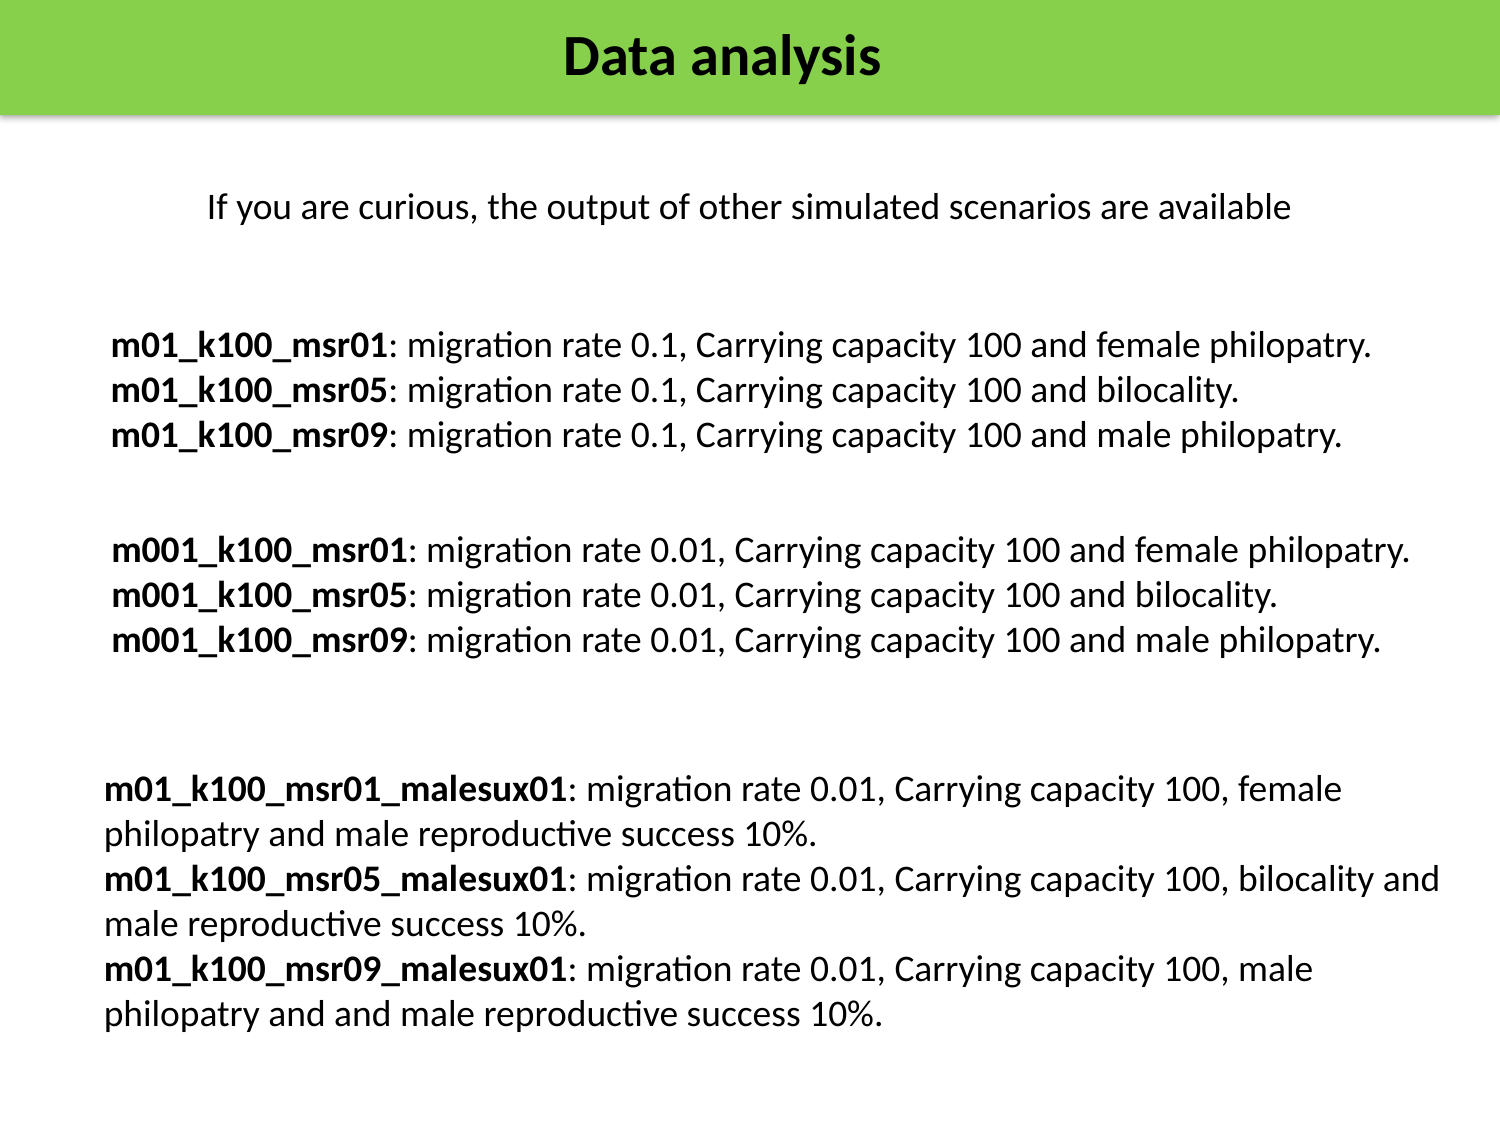

Data analysis
If you are curious, the output of other simulated scenarios are available
m01_k100_msr01: migration rate 0.1, Carrying capacity 100 and female philopatry.
m01_k100_msr05: migration rate 0.1, Carrying capacity 100 and bilocality.
m01_k100_msr09: migration rate 0.1, Carrying capacity 100 and male philopatry.
m001_k100_msr01: migration rate 0.01, Carrying capacity 100 and female philopatry.
m001_k100_msr05: migration rate 0.01, Carrying capacity 100 and bilocality.
m001_k100_msr09: migration rate 0.01, Carrying capacity 100 and male philopatry.
m01_k100_msr01_malesux01: migration rate 0.01, Carrying capacity 100, female philopatry and male reproductive success 10%.
m01_k100_msr05_malesux01: migration rate 0.01, Carrying capacity 100, bilocality and male reproductive success 10%.
m01_k100_msr09_malesux01: migration rate 0.01, Carrying capacity 100, male philopatry and and male reproductive success 10%.